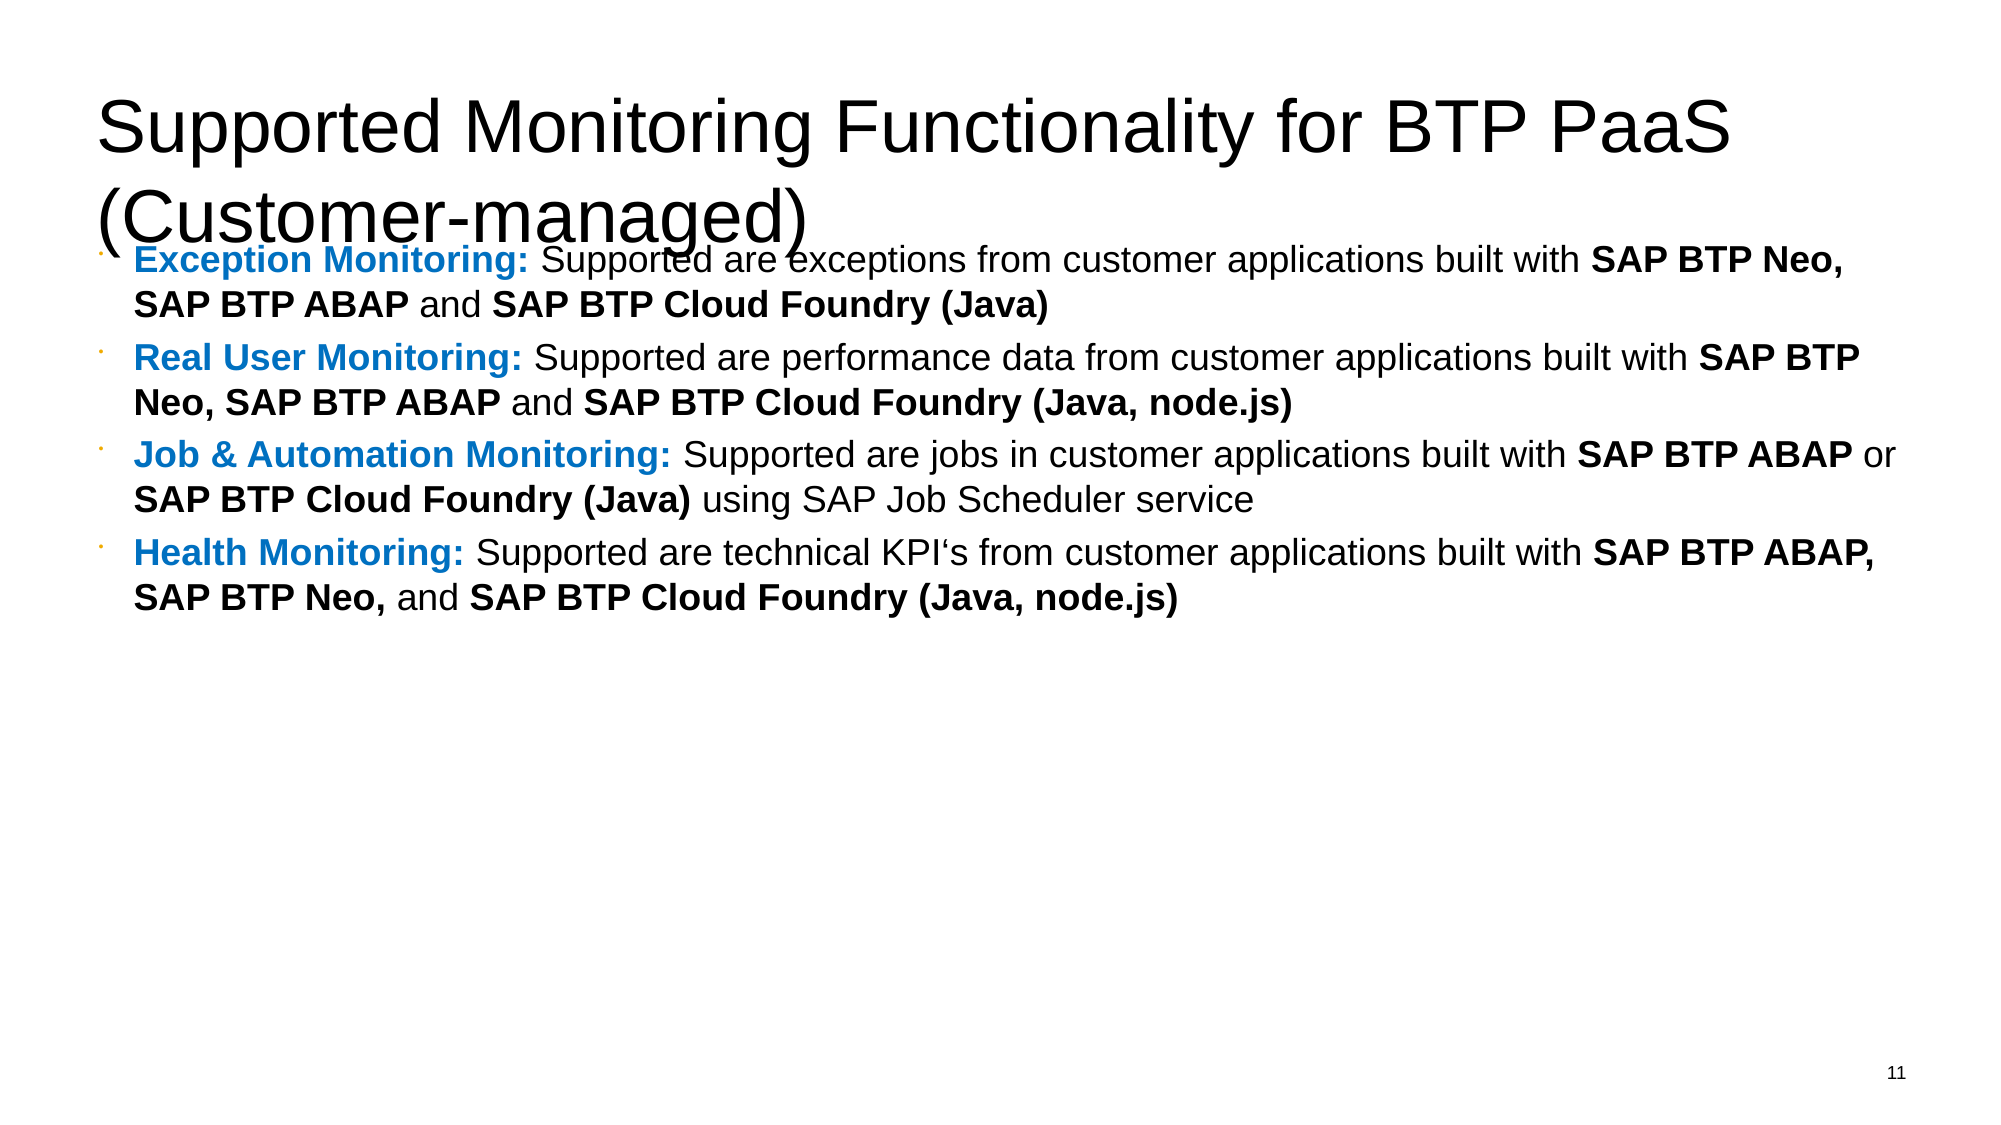

# Supported Monitoring Functionality for BTP PaaS (Customer-managed)
Exception Monitoring: Supported are exceptions from customer applications built with SAP BTP Neo, SAP BTP ABAP and SAP BTP Cloud Foundry (Java)
Real User Monitoring: Supported are performance data from customer applications built with SAP BTP Neo, SAP BTP ABAP and SAP BTP Cloud Foundry (Java, node.js)
Job & Automation Monitoring: Supported are jobs in customer applications built with SAP BTP ABAP or SAP BTP Cloud Foundry (Java) using SAP Job Scheduler service
Health Monitoring: Supported are technical KPI‘s from customer applications built with SAP BTP ABAP, SAP BTP Neo, and SAP BTP Cloud Foundry (Java, node.js)